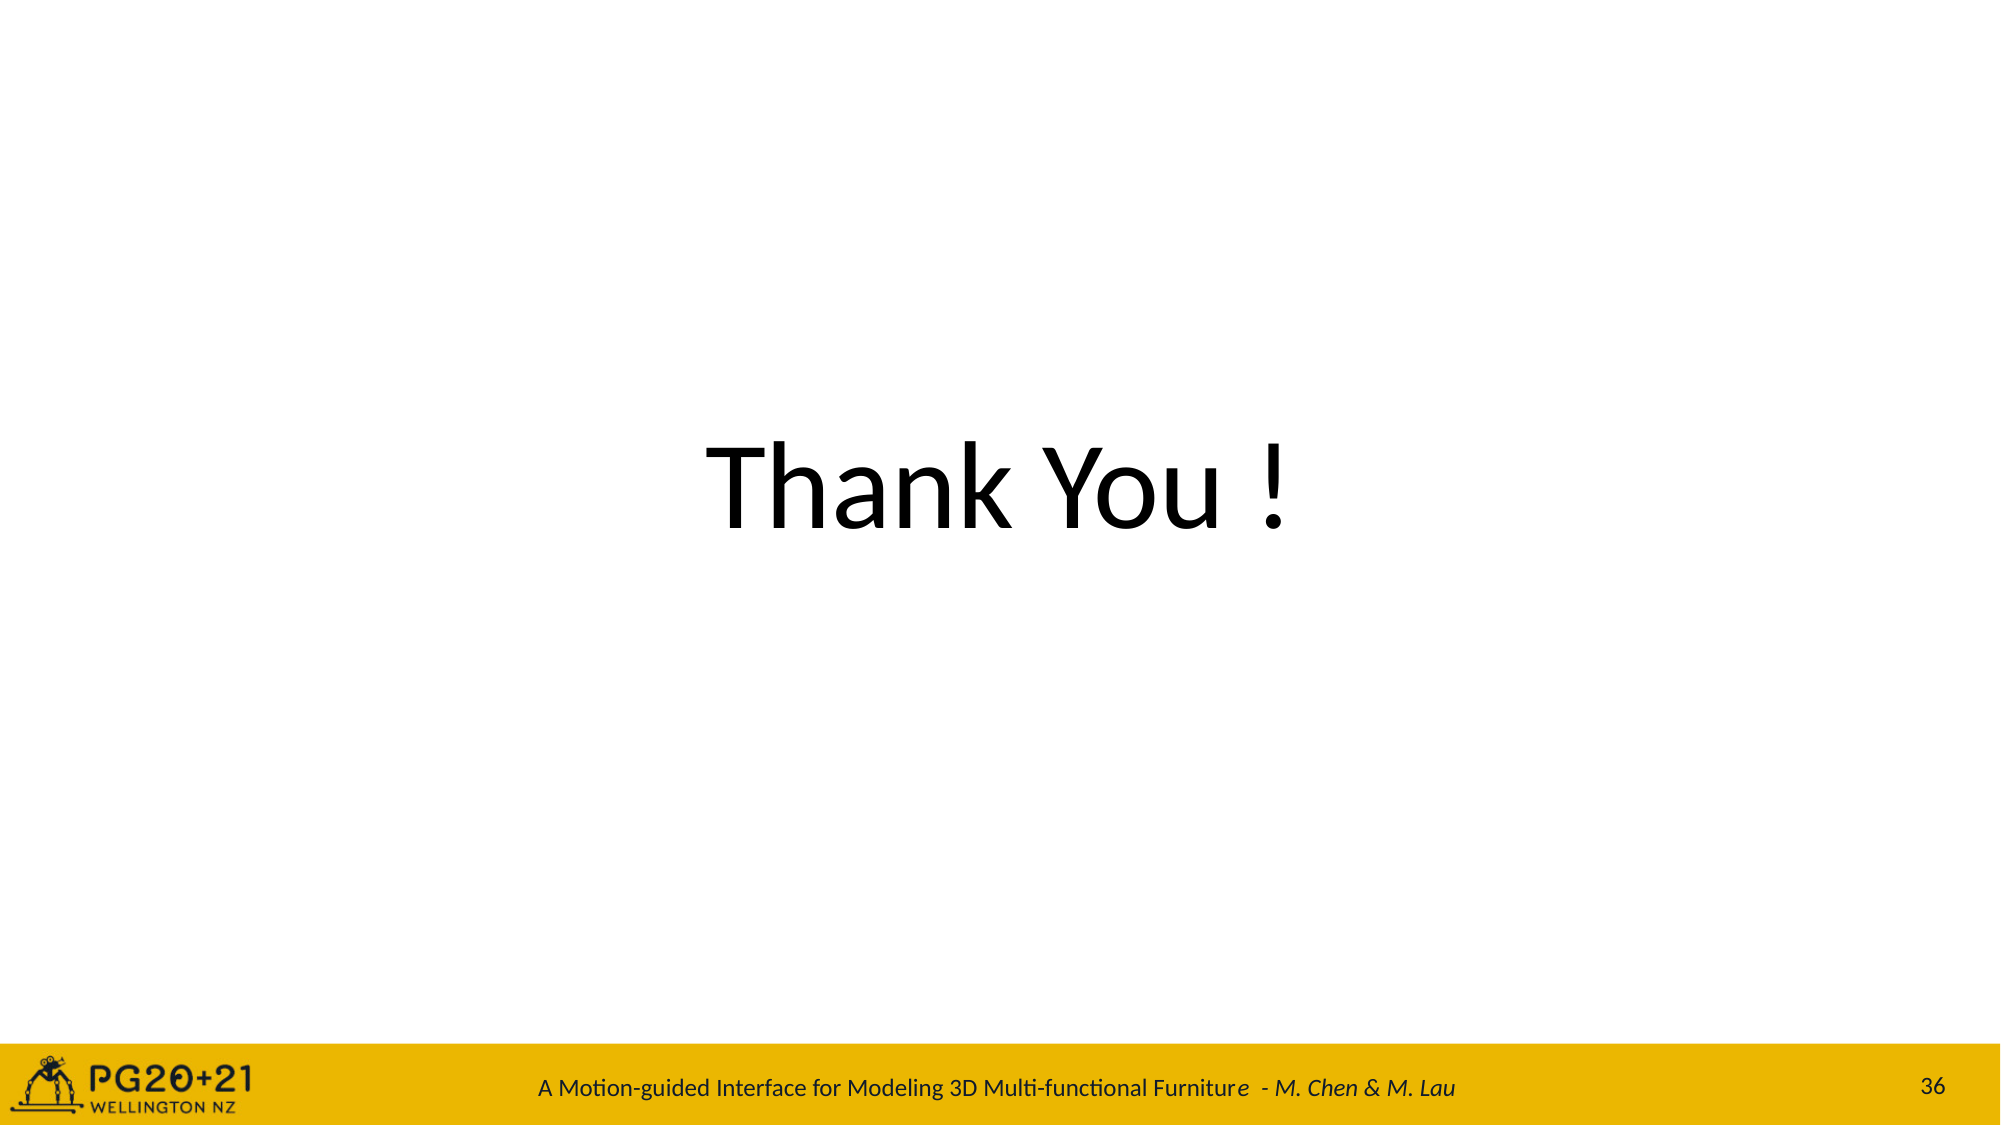

Thank You !
A Motion-guided Interface for Modeling 3D Multi-functional Furniture  - M. Chen & M. Lau
36